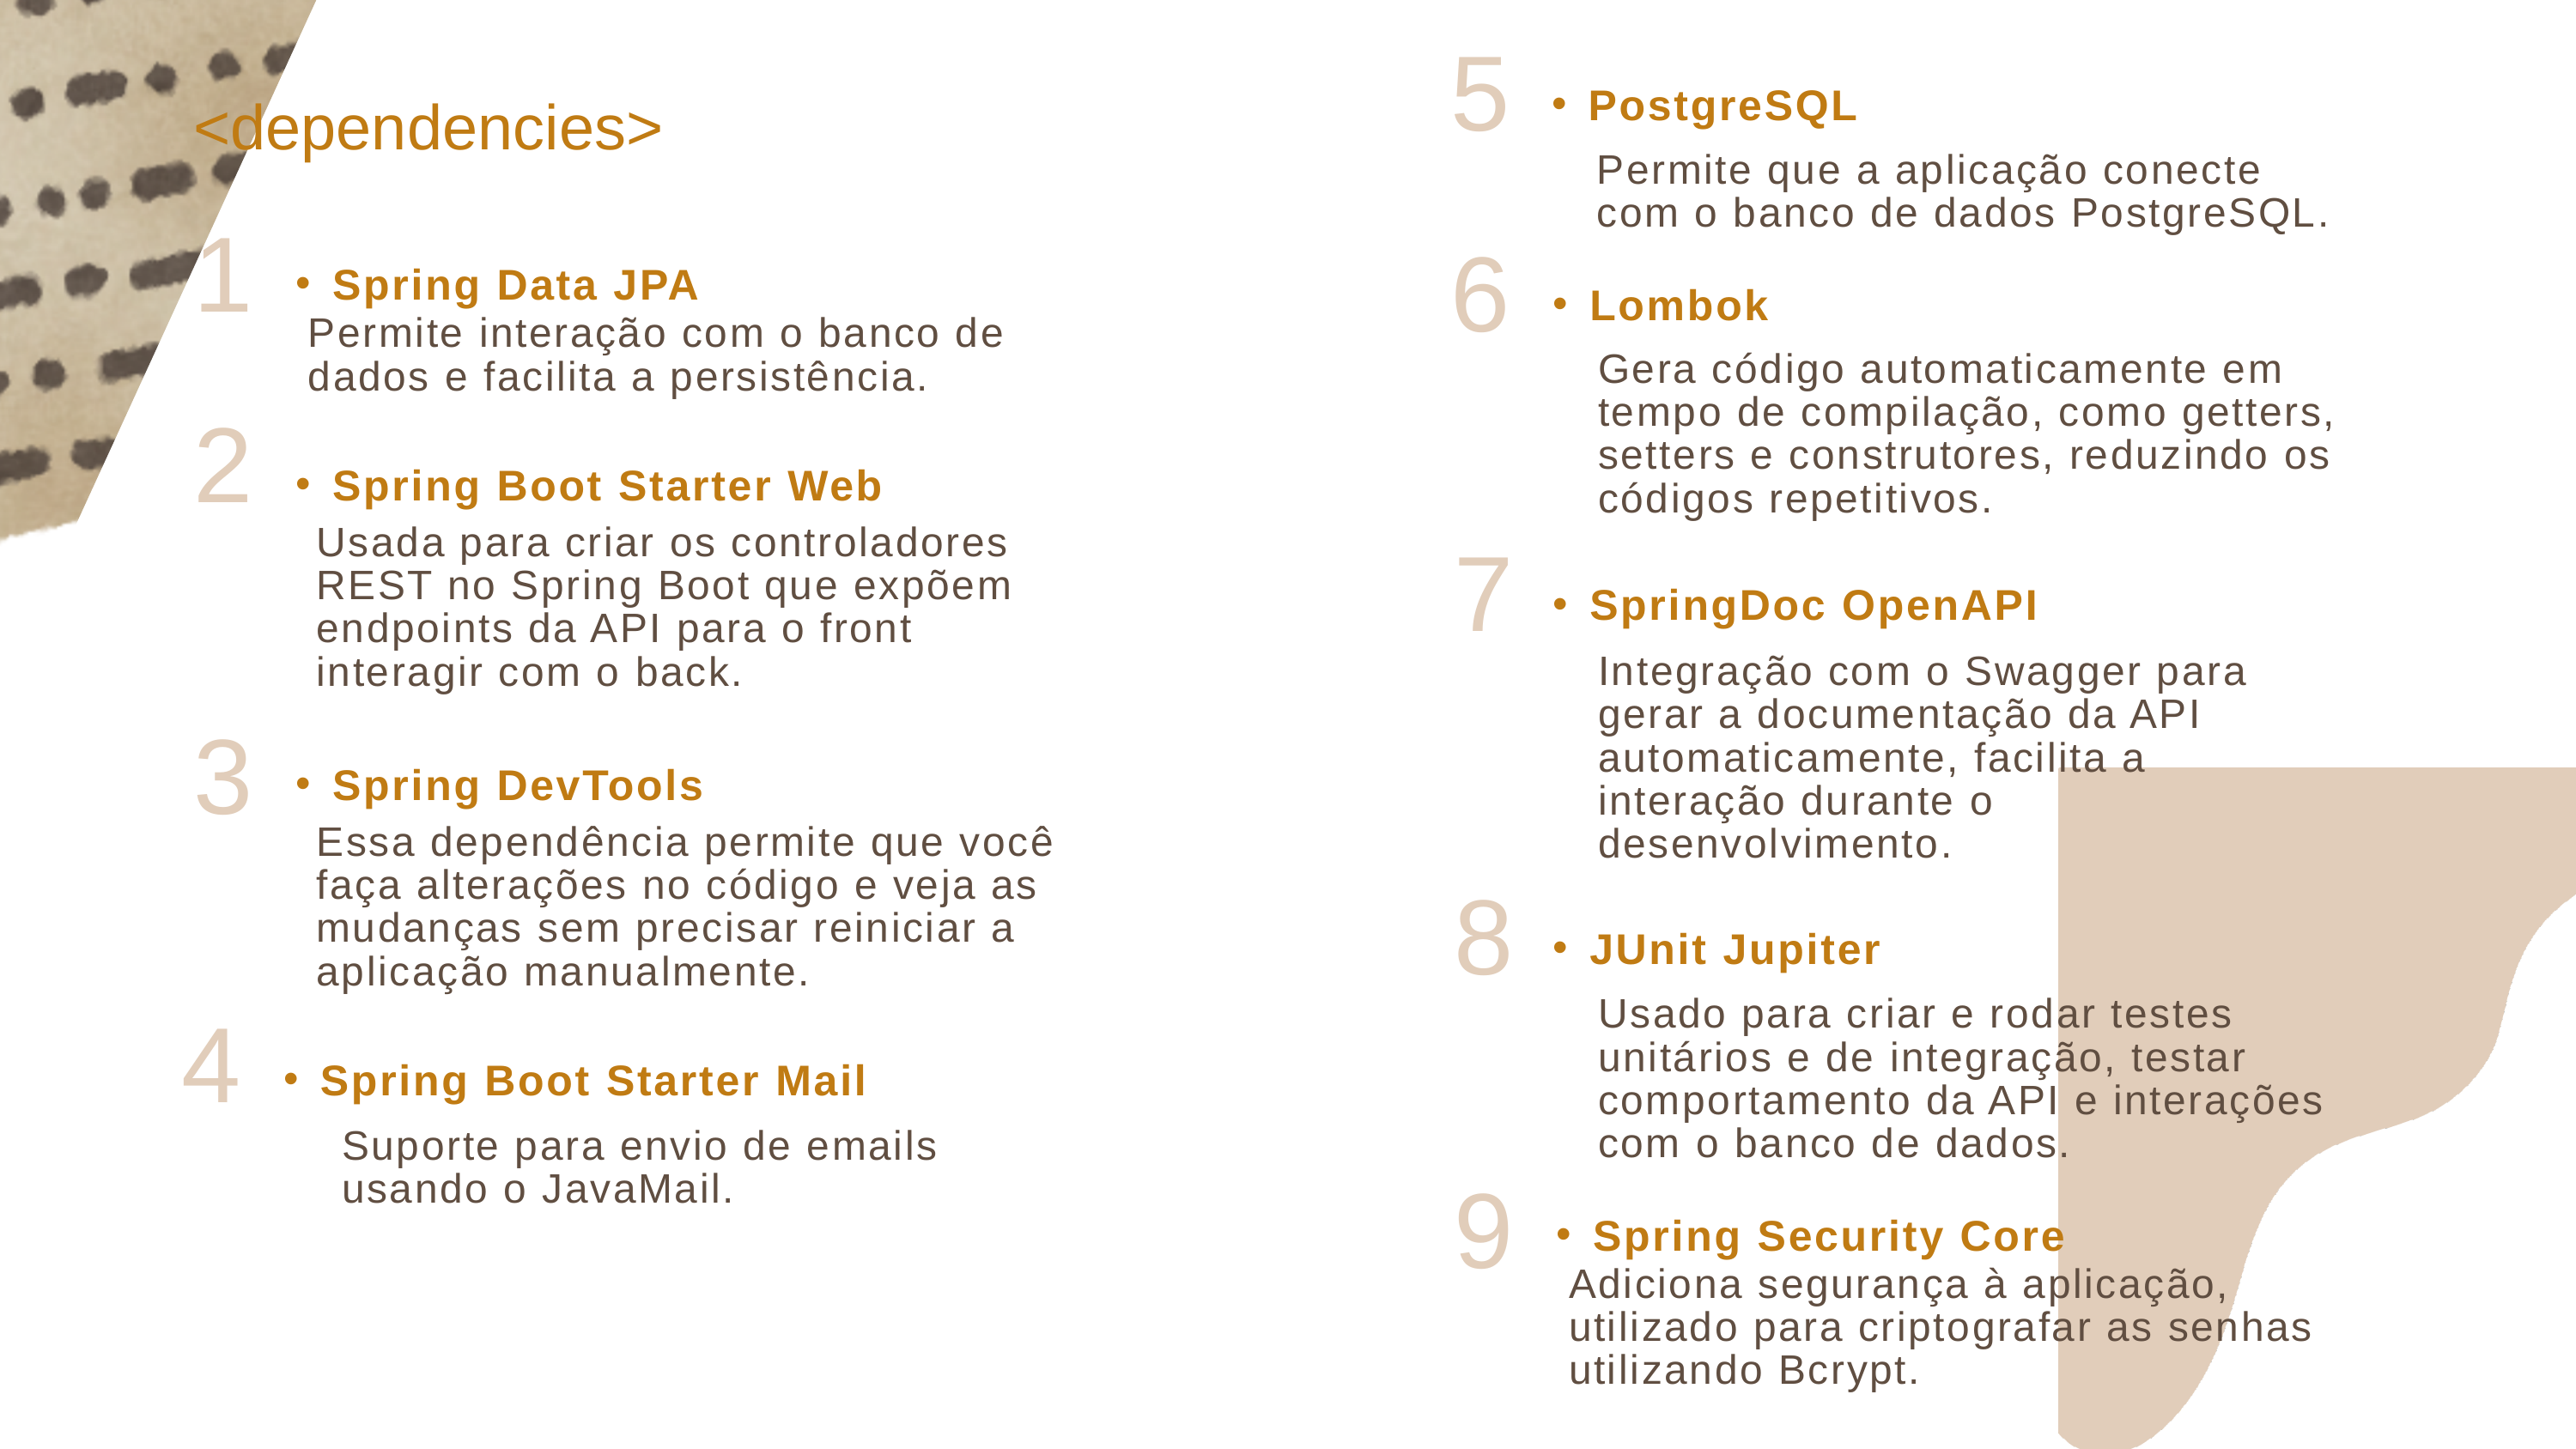

5
PostgreSQL
<dependencies>
Permite que a aplicação conecte com o banco de dados PostgreSQL.
1
6
Spring Data JPA
Lombok
Permite interação com o banco de dados e facilita a persistência.
Gera código automaticamente em tempo de compilação, como getters, setters e construtores, reduzindo os códigos repetitivos.
2
Spring Boot Starter Web
Usada para criar os controladores REST no Spring Boot que expõem endpoints da API para o front interagir com o back.
7
SpringDoc OpenAPI
Integração com o Swagger para gerar a documentação da API automaticamente, facilita a interação durante o desenvolvimento.
3
Spring DevTools

Essa dependência permite que você faça alterações no código e veja as mudanças sem precisar reiniciar a aplicação manualmente.
8
JUnit Jupiter
Usado para criar e rodar testes unitários e de integração, testar comportamento da API e interações com o banco de dados.
4
Spring Boot Starter Mail
Suporte para envio de emails usando o JavaMail.
9
Spring Security Core
Adiciona segurança à aplicação, utilizado para criptografar as senhas utilizando Bcrypt.